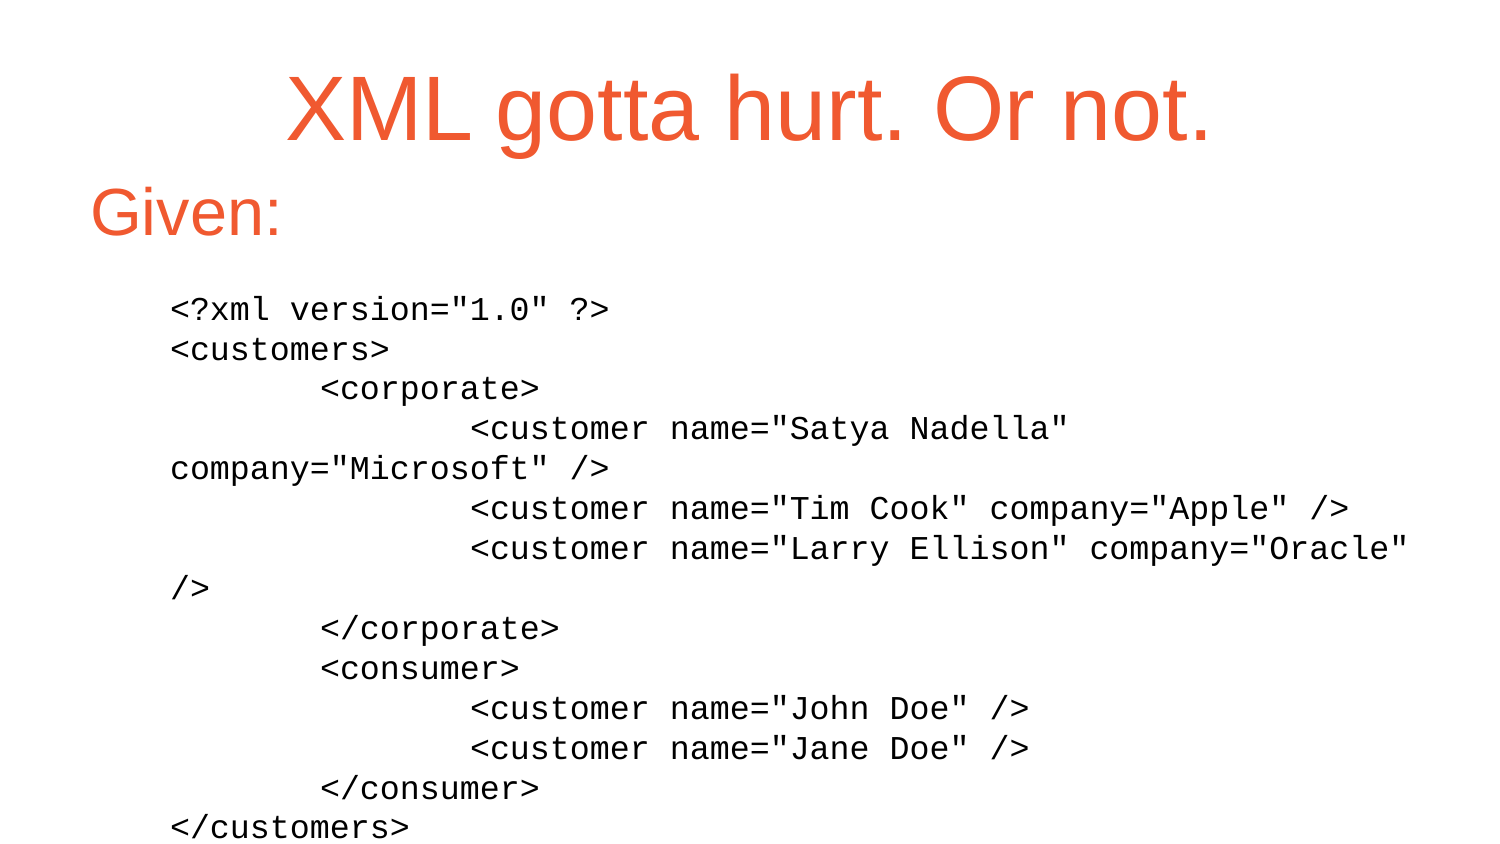

# XML gotta hurt. Or not.
Given:
<?xml version="1.0" ?>
<customers>
	<corporate>
		<customer name="Satya Nadella" company="Microsoft" />
		<customer name="Tim Cook" company="Apple" />
		<customer name="Larry Ellison" company="Oracle" />
	</corporate>
	<consumer>
		<customer name="John Doe" />
		<customer name="Jane Doe" />
	</consumer>
</customers>